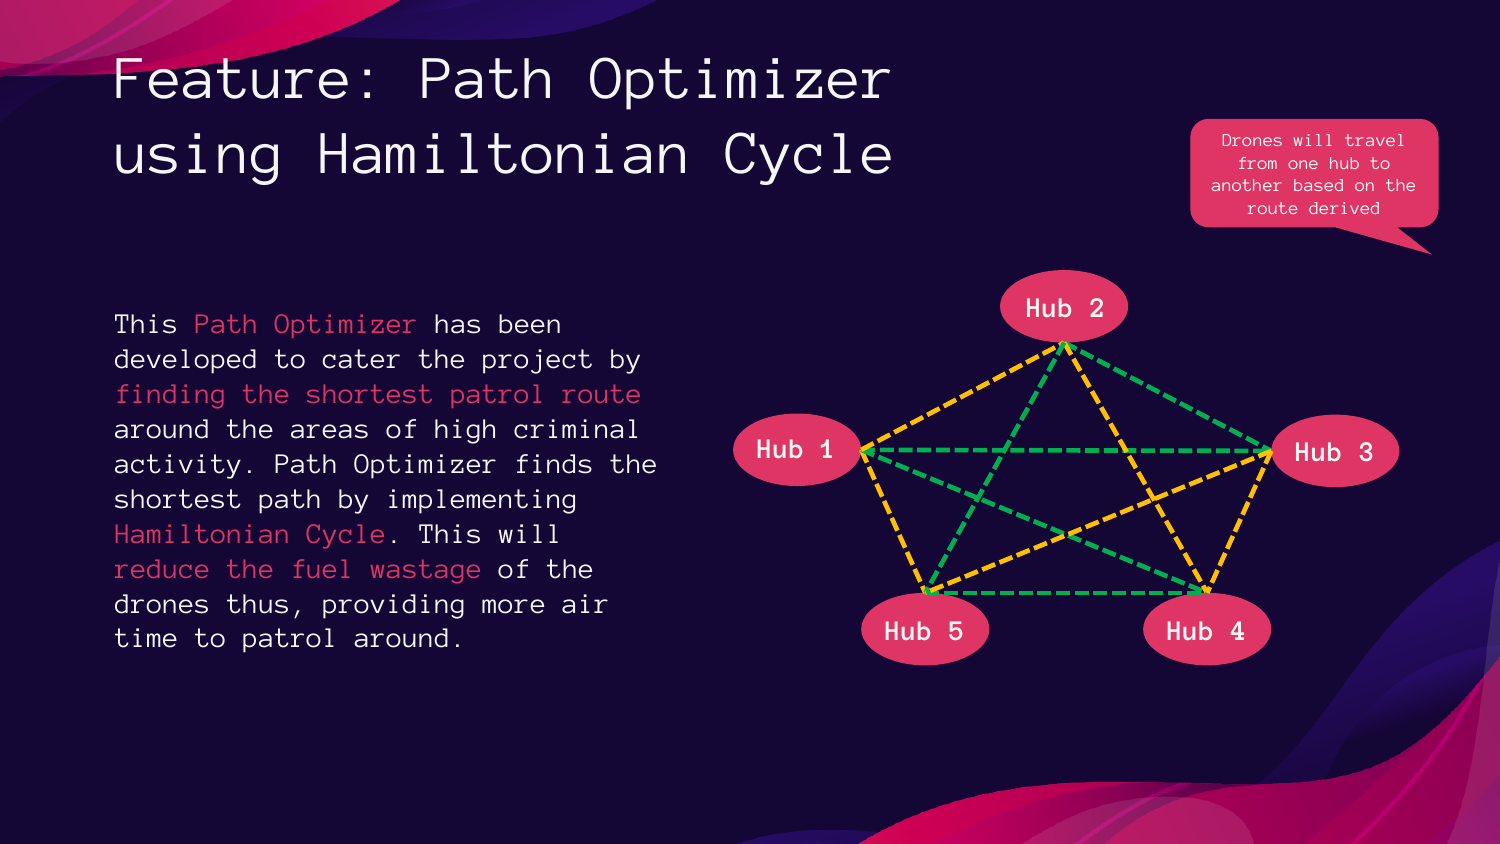

# Feature: Path Optimizer using Hamiltonian Cycle
Drones will travel from one hub to another based on the route derived

Hub 2
This Path Optimizer has been developed to cater the project by finding the shortest patrol route around the areas of high criminal activity. Path Optimizer finds the shortest path by implementing Hamiltonian Cycle. This will reduce the fuel wastage of the drones thus, providing more air time to patrol around.

Hub 1
Hub 3

Hub 5
Hub 4